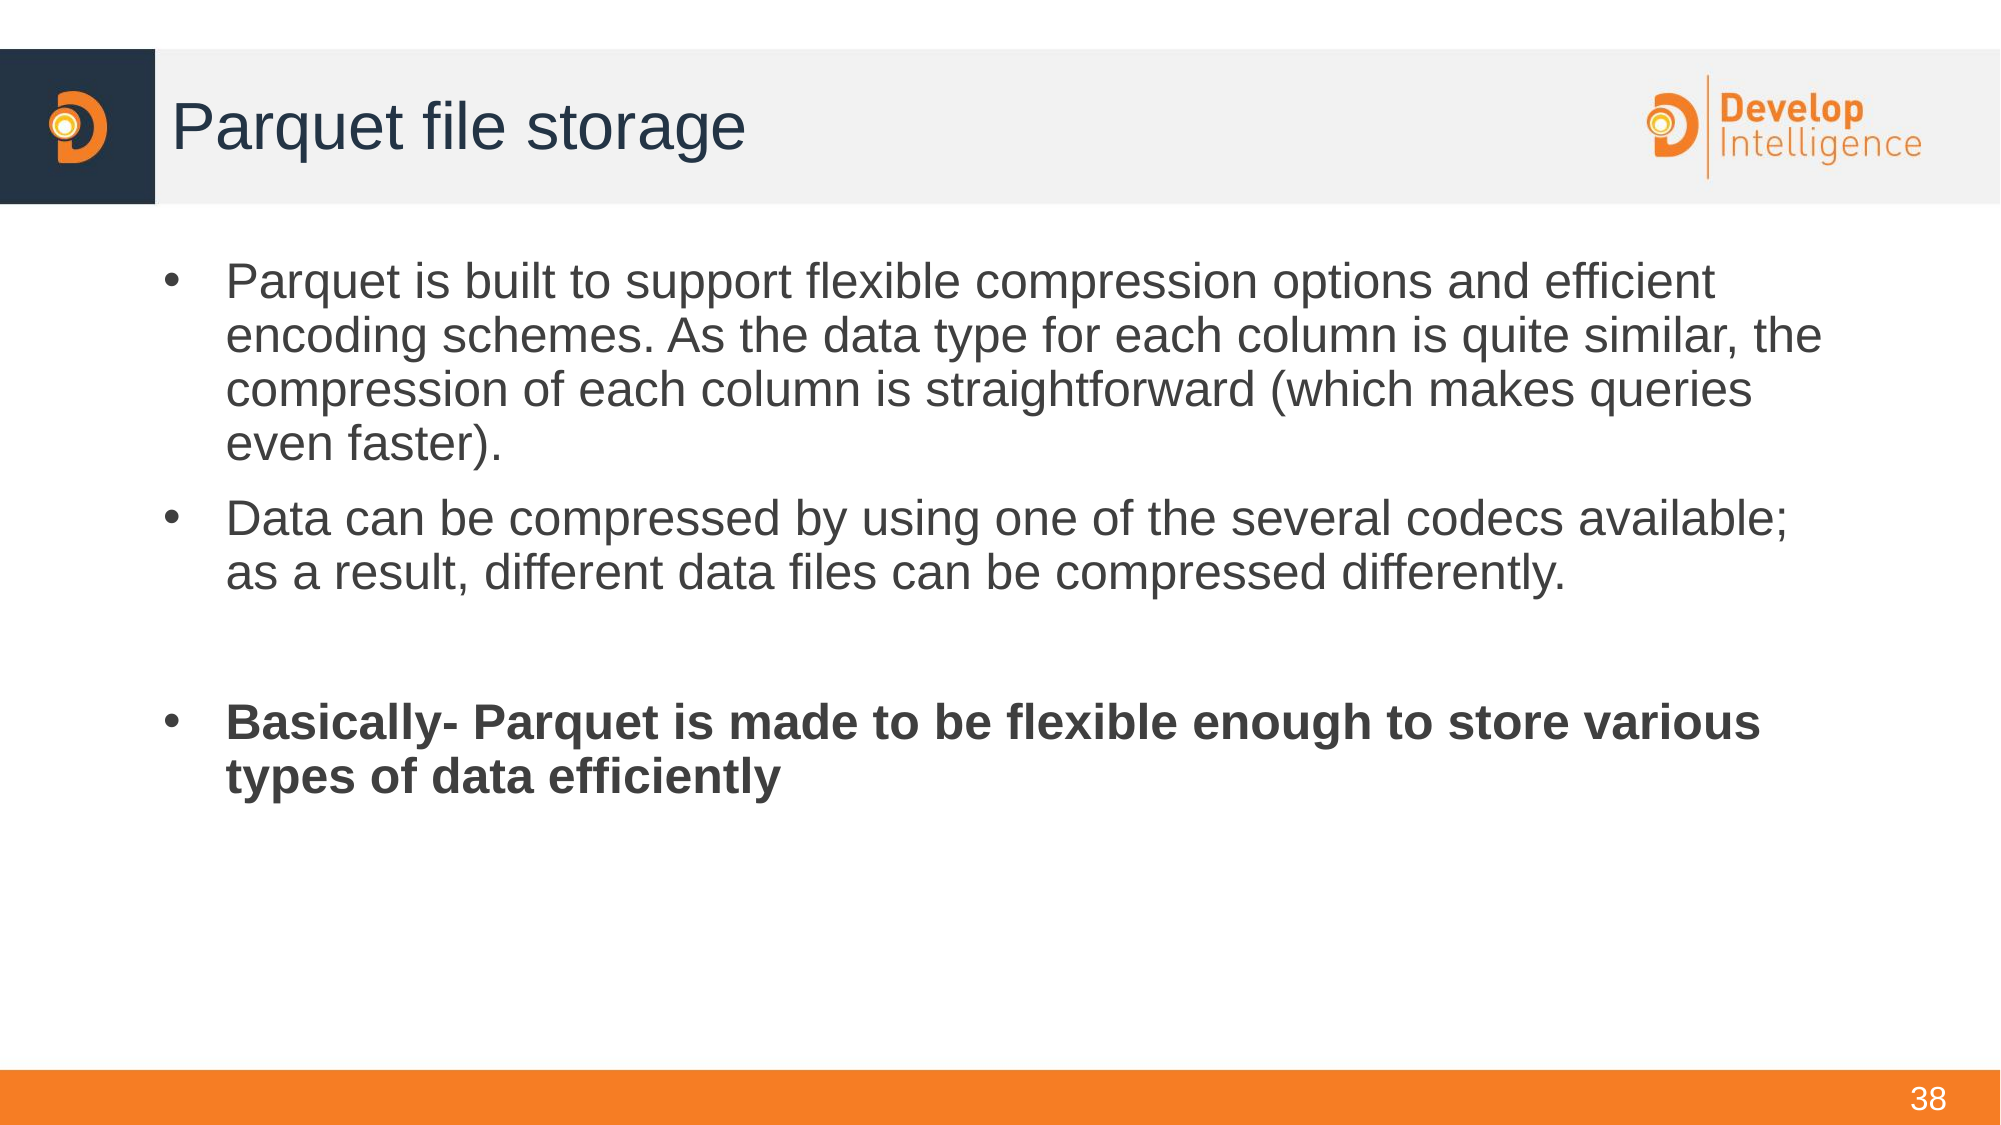

# Parquet file storage
Parquet is built to support flexible compression options and efficient encoding schemes. As the data type for each column is quite similar, the compression of each column is straightforward (which makes queries even faster).
Data can be compressed by using one of the several codecs available; as a result, different data files can be compressed differently.

Basically- Parquet is made to be flexible enough to store various types of data efficiently
38